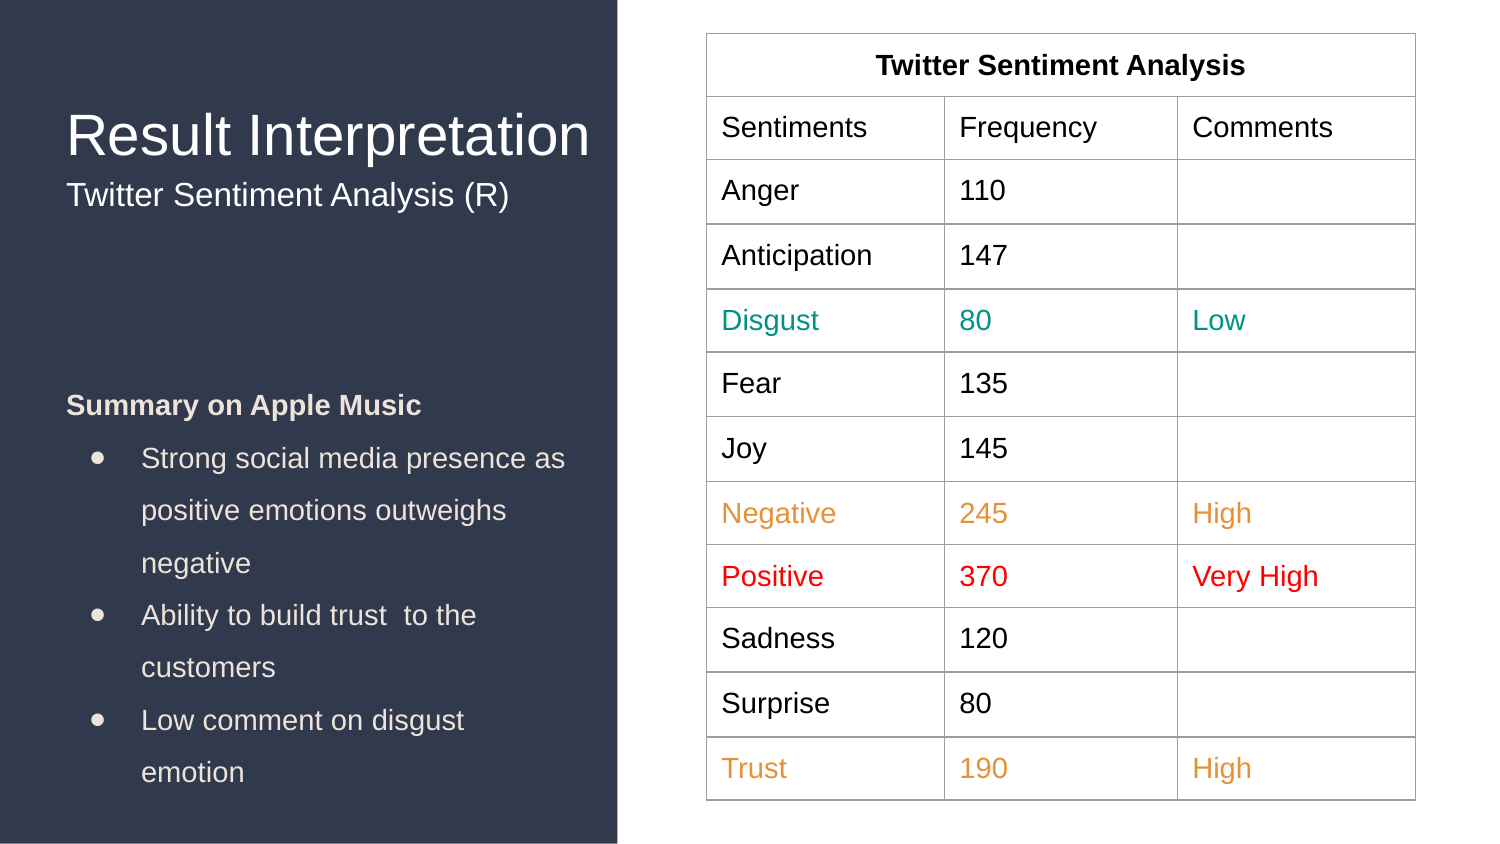

| Twitter Sentiment Analysis |  |  |
| --- | --- | --- |
| Sentiments | Frequency | Comments |
| Anger | 110 |  |
| Anticipation | 147 |  |
| Disgust | 80 | Low |
| Fear | 135 |  |
| Joy | 145 |  |
| Negative | 245 | High |
| Positive | 370 | Very High |
| Sadness | 120 |  |
| Surprise | 80 |  |
| Trust | 190 | High |
# Result Interpretation
Twitter Sentiment Analysis (R)
Summary on Apple Music
Strong social media presence as positive emotions outweighs negative
Ability to build trust  to the customers
Low comment on disgust emotion